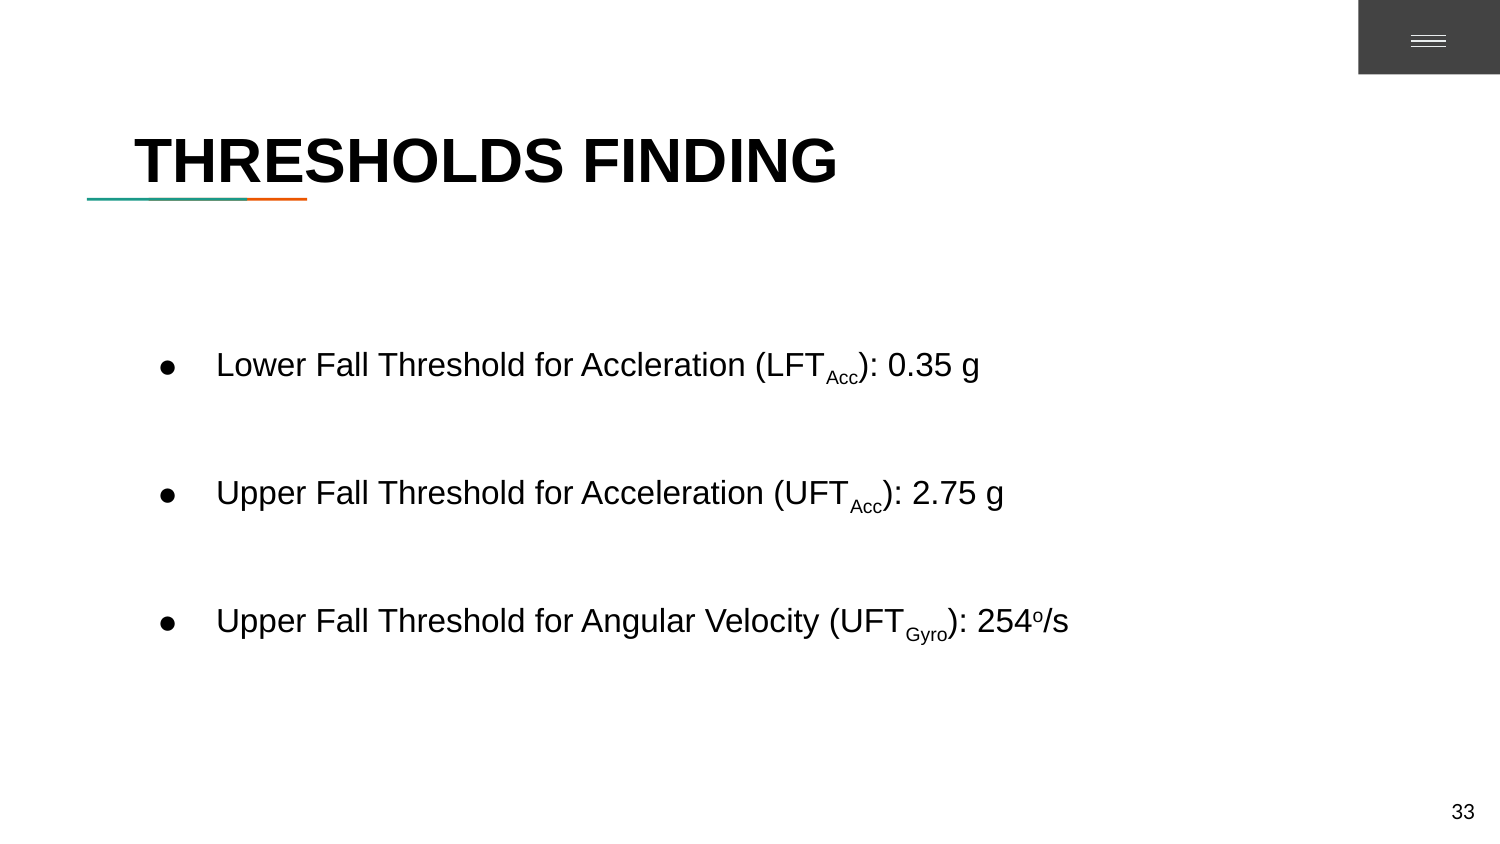

# THRESHOLDS FINDING

Lower Fall Threshold for Accleration (LFTAcc): 0.35 g

Upper Fall Threshold for Acceleration (UFTAcc): 2.75 g

Upper Fall Threshold for Angular Velocity (UFTGyro): 254o/s
33